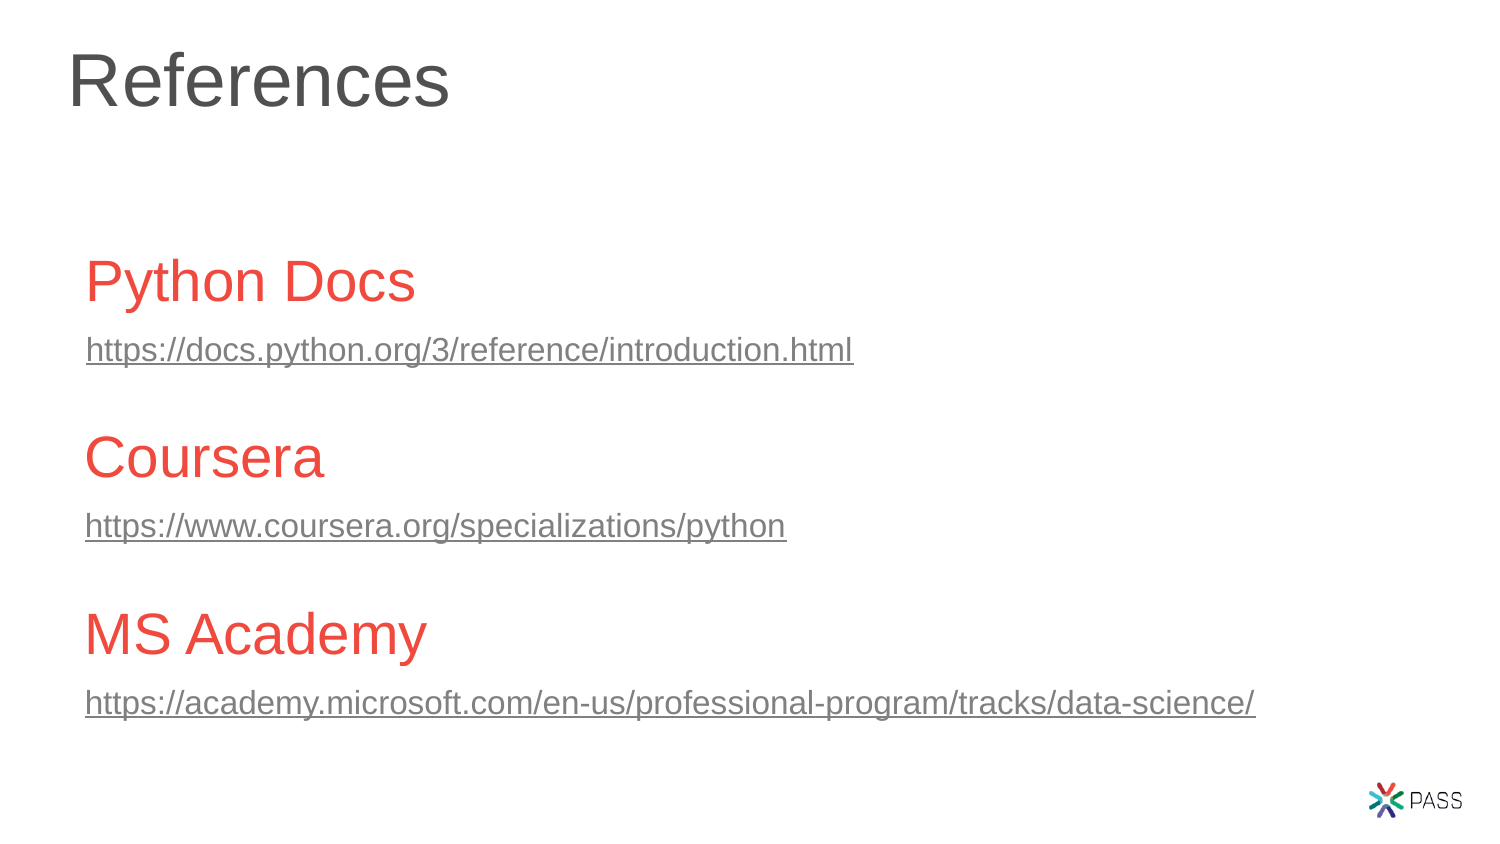

# References
Python Docs
https://docs.python.org/3/reference/introduction.html
Coursera
https://www.coursera.org/specializations/python
MS Academy
https://academy.microsoft.com/en-us/professional-program/tracks/data-science/